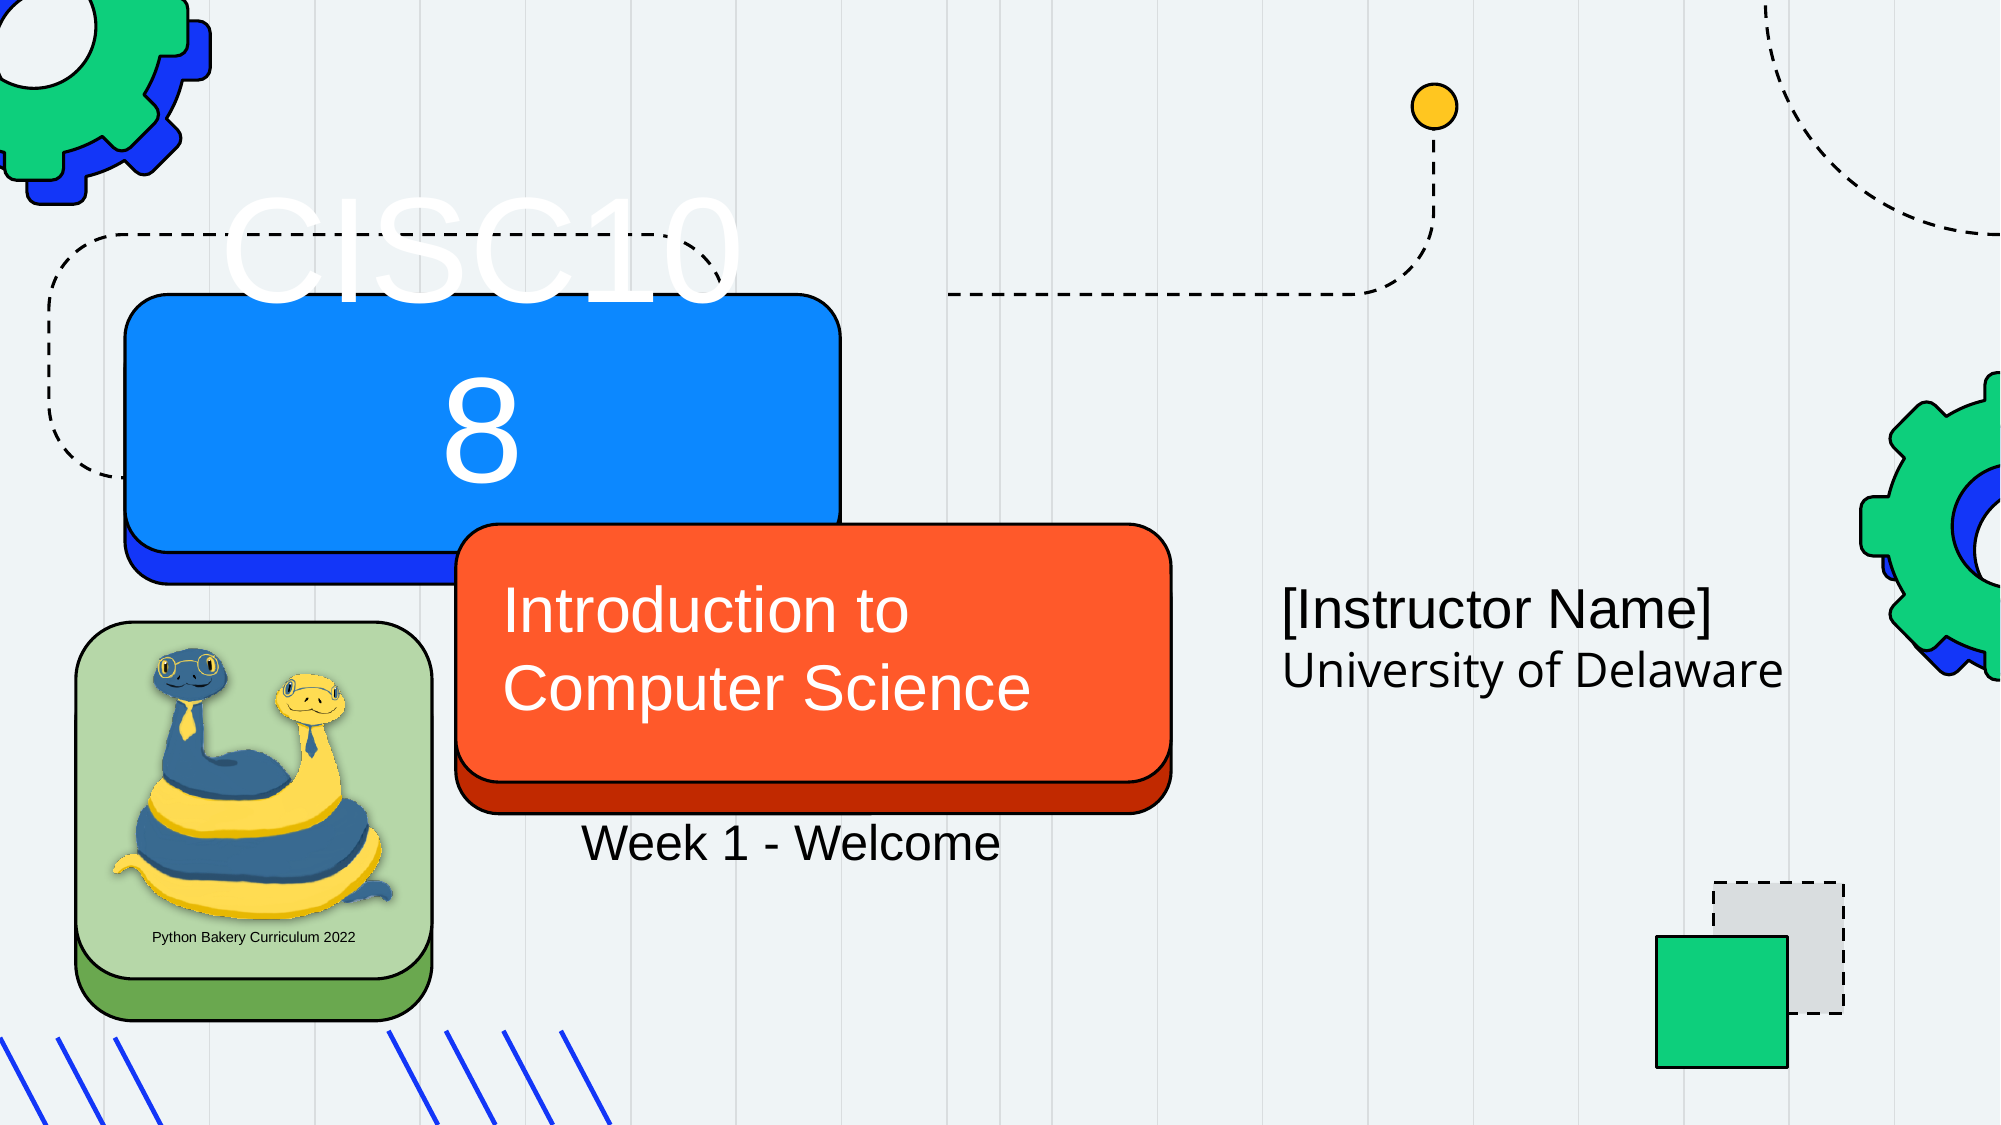

# CISC108
Introduction to Computer Science
[Instructor Name]
University of Delaware
Week 1 - Welcome